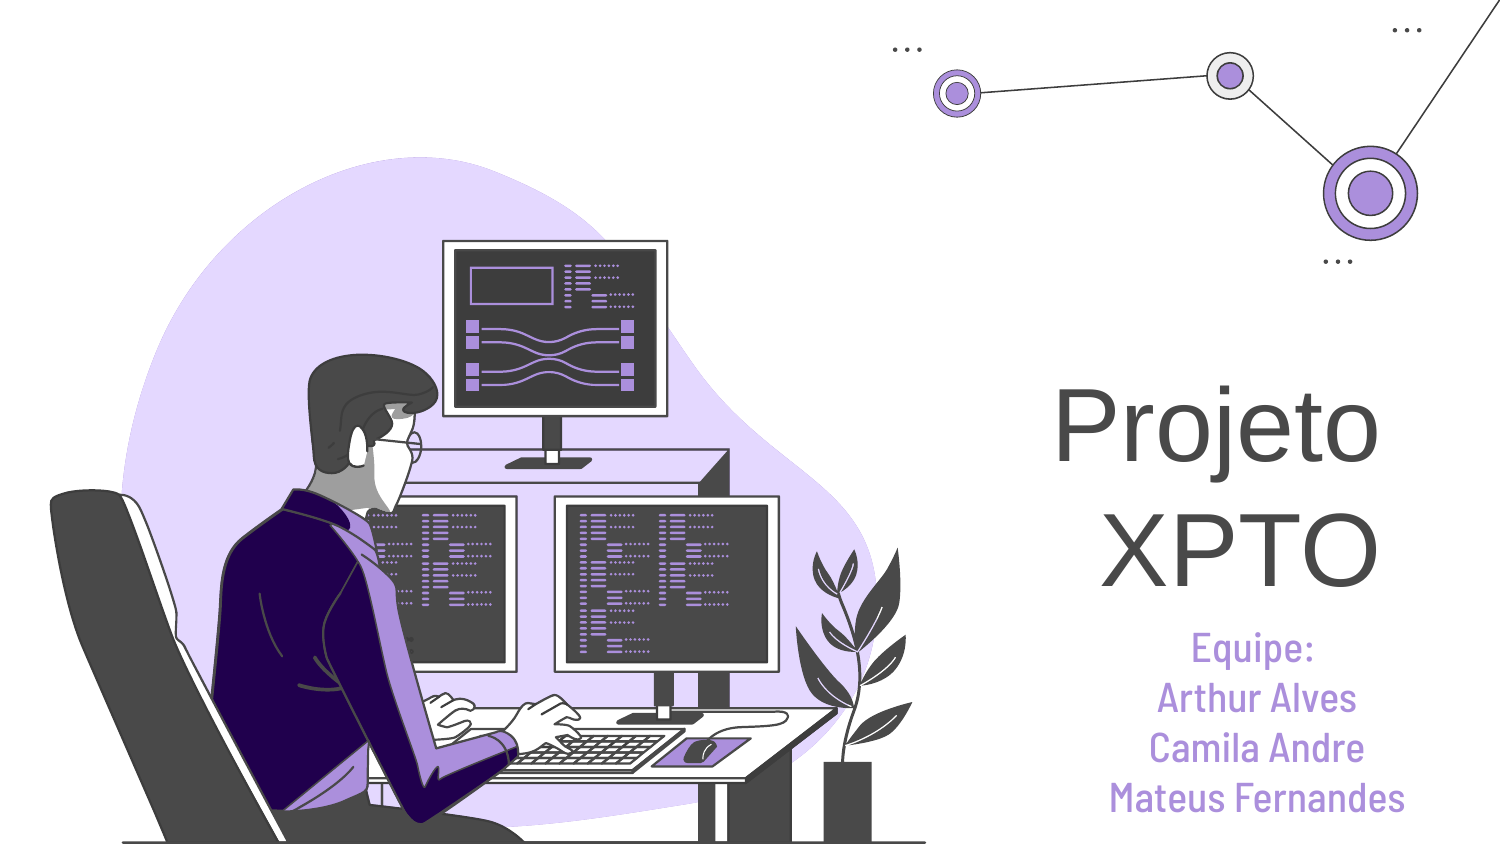

# Projeto XPTO
Equipe:
Arthur Alves
Camila Andre
Mateus Fernandes